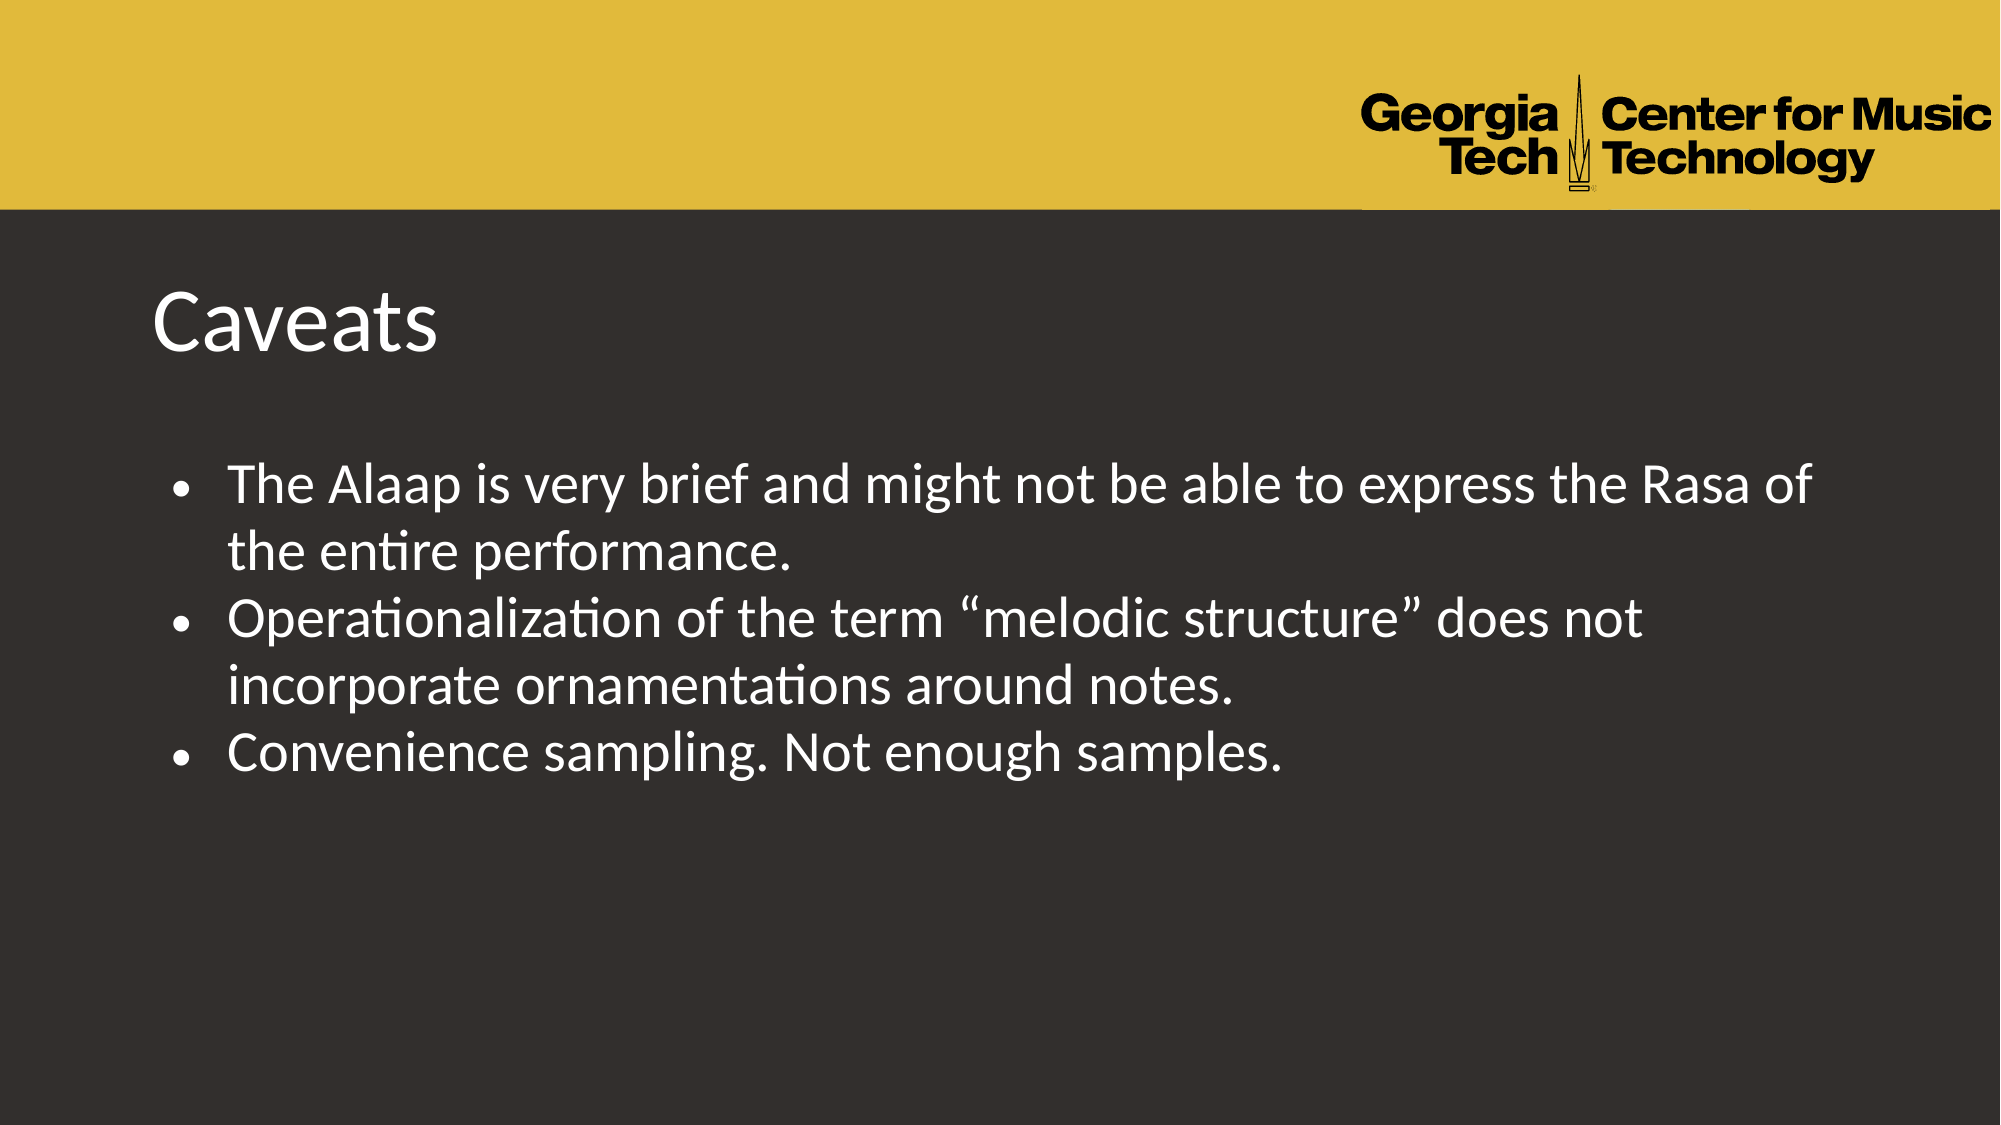

# Caveats
The Alaap is very brief and might not be able to express the Rasa of the entire performance.
Operationalization of the term “melodic structure” does not incorporate ornamentations around notes.
Convenience sampling. Not enough samples.